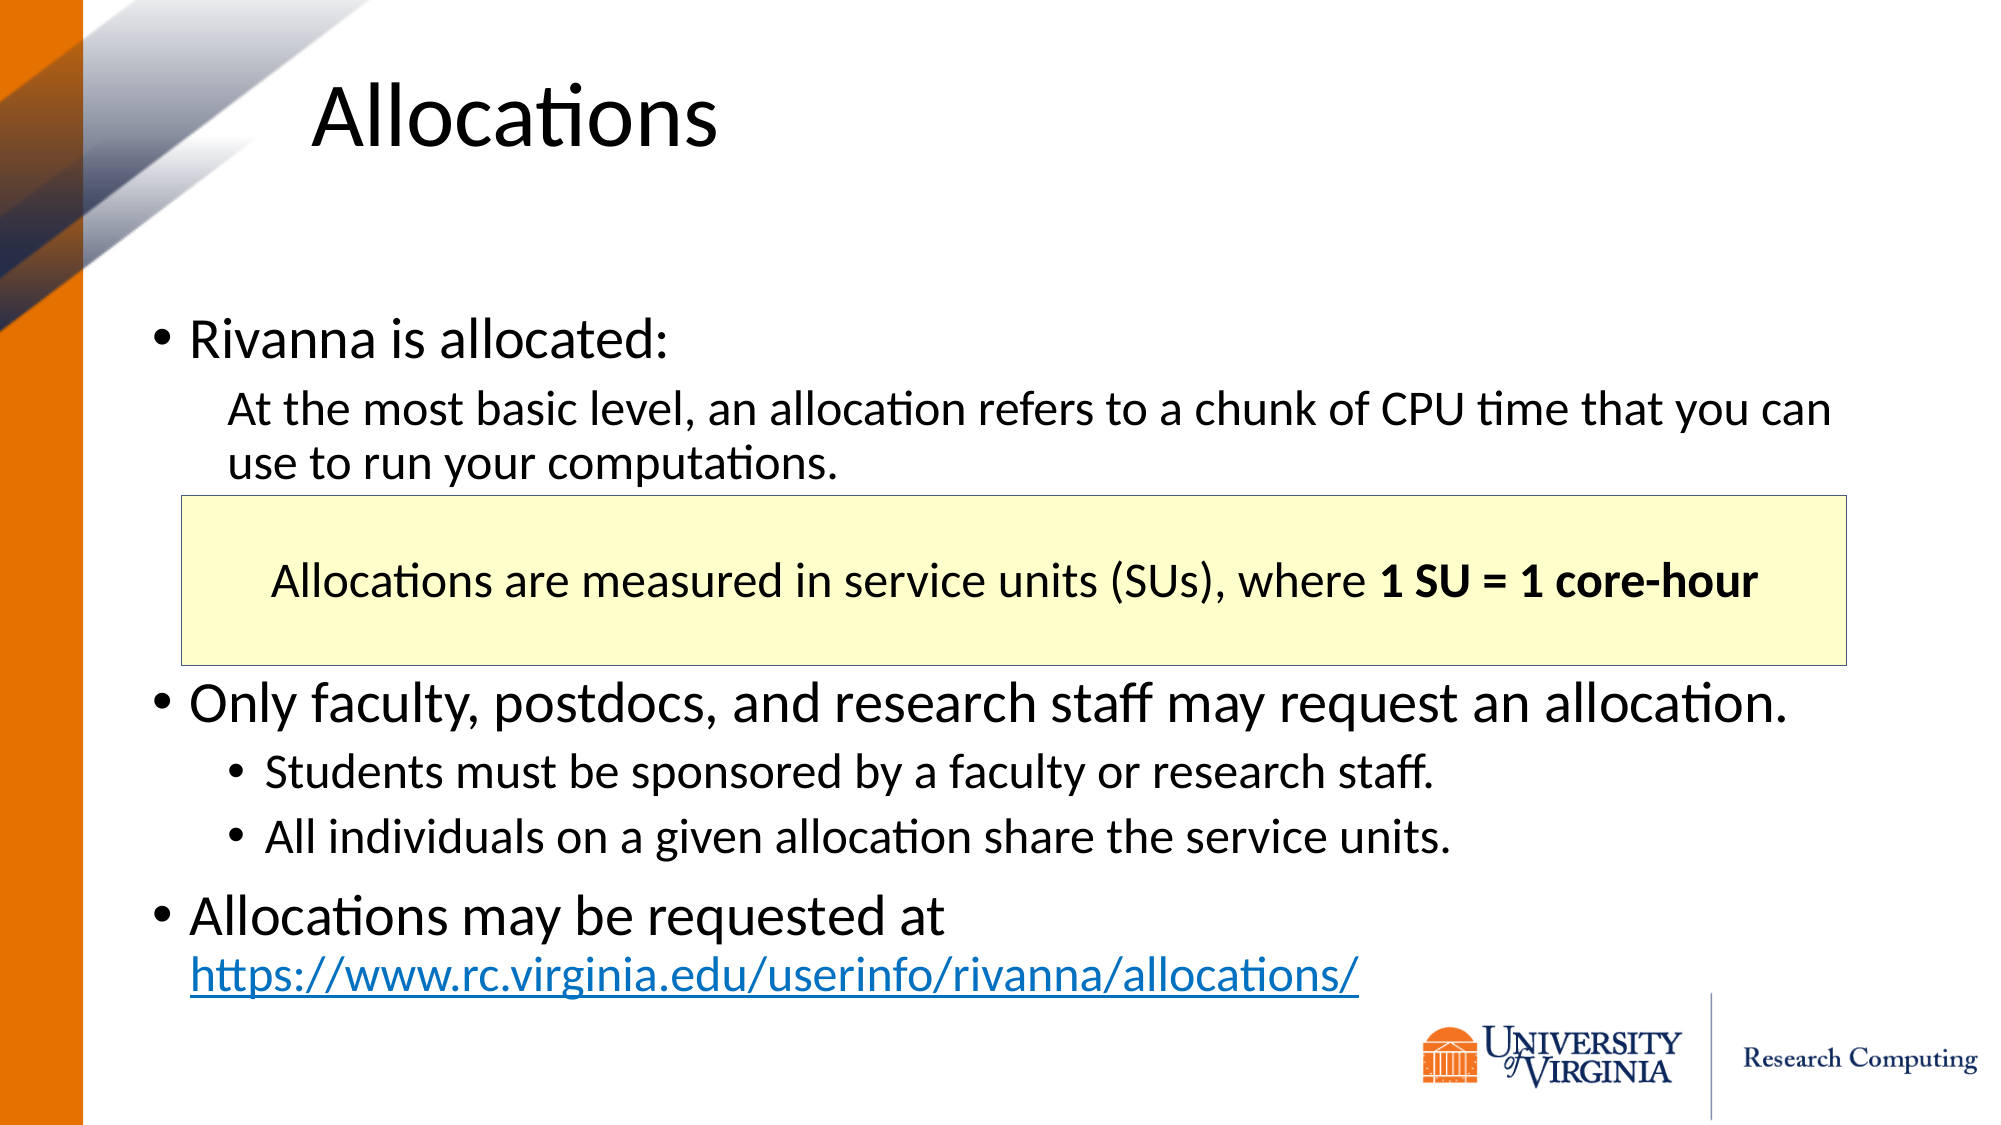

# Allocations
Rivanna is allocated:
At the most basic level, an allocation refers to a chunk of CPU time that you can use to run your computations.

Only faculty, postdocs, and research staff may request an allocation.
Students must be sponsored by a faculty or research staff.
All individuals on a given allocation share the service units.
Allocations may be requested at      	https://www.rc.virginia.edu/userinfo/rivanna/allocations/

Allocations are measured in service units (SUs), where 1 SU = 1 core-hour